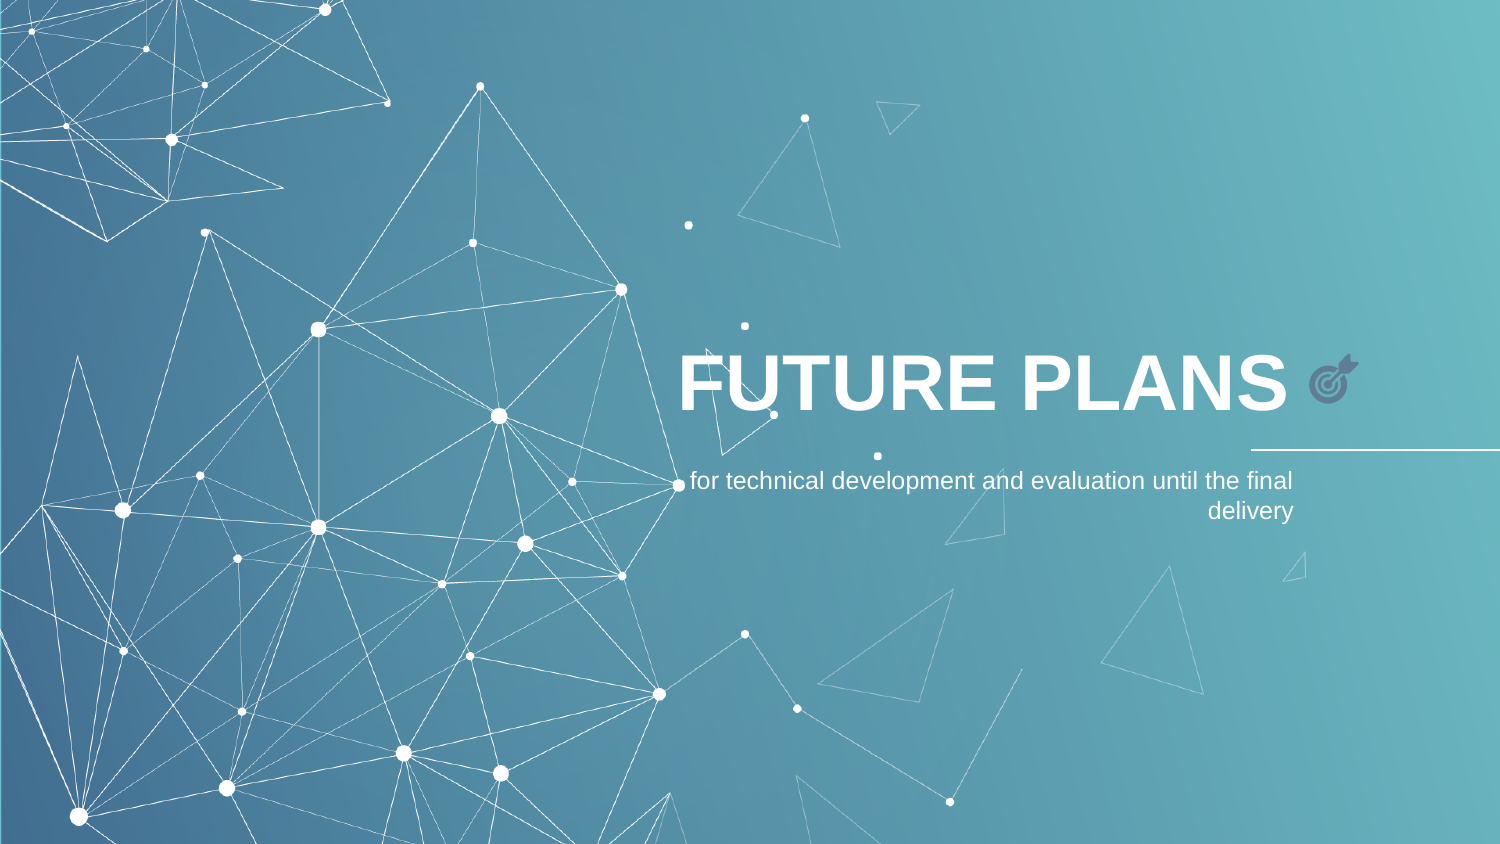

# FUTURE PLANS

for technical development and evaluation until the final delivery